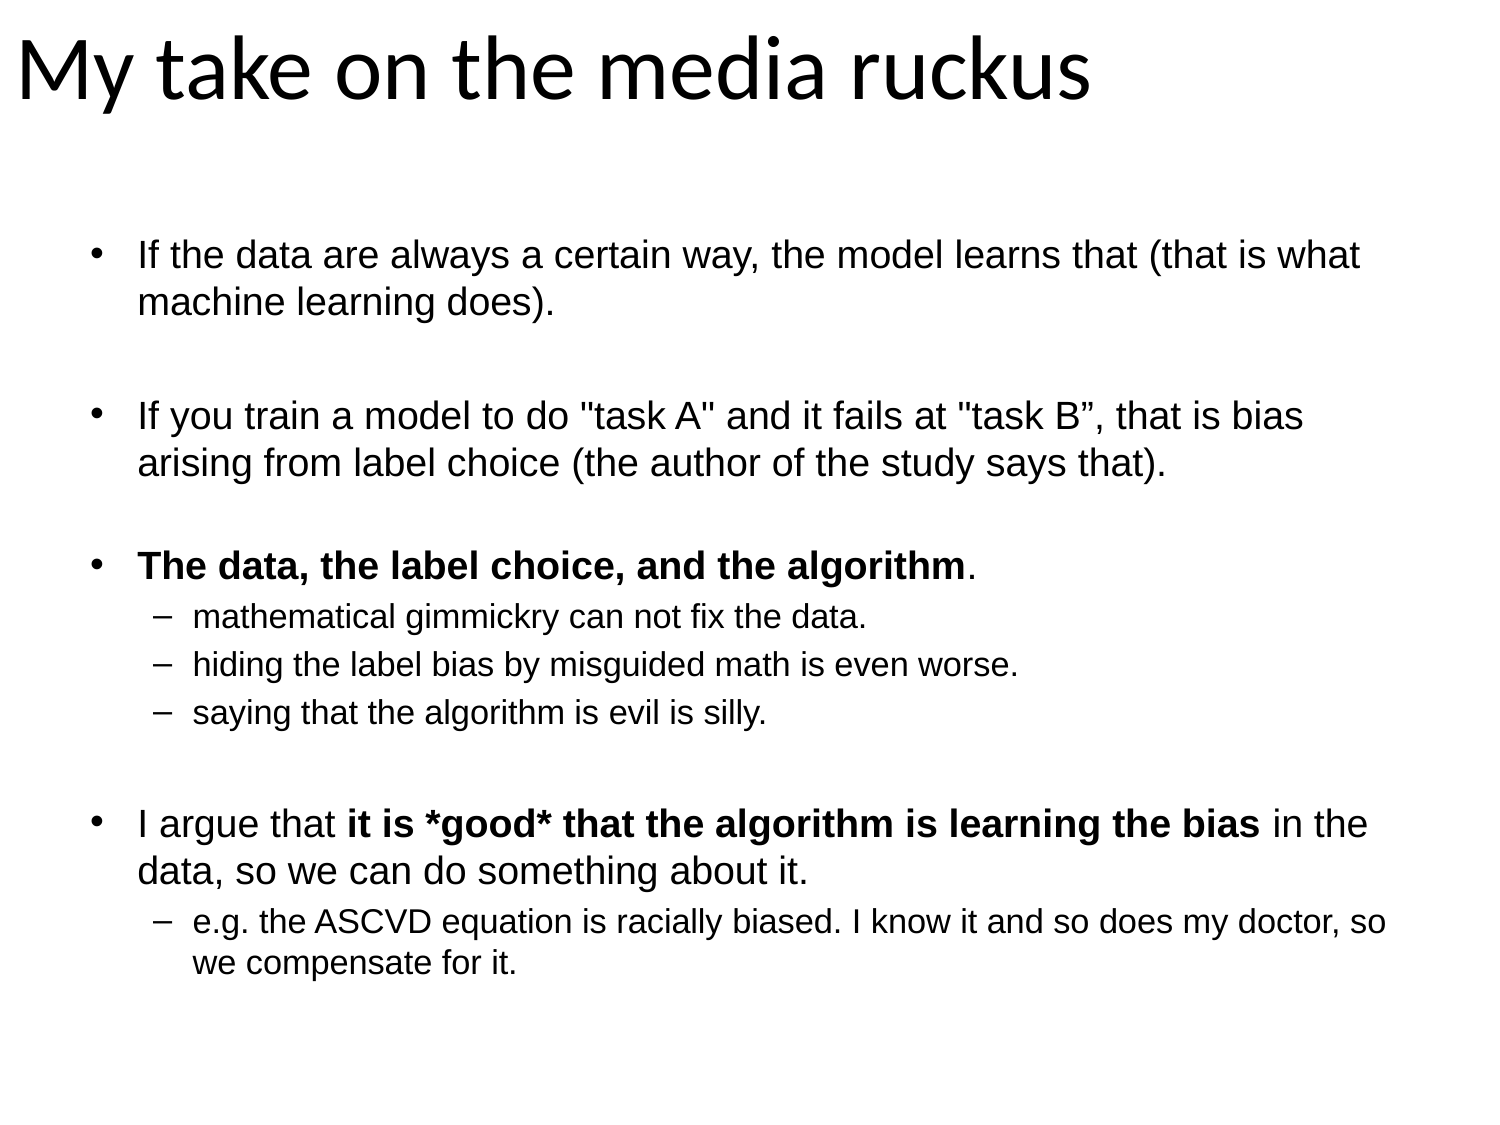

# My take on the media ruckus
If the data are always a certain way, the model learns that (that is what machine learning does).

If you train a model to do "task A" and it fails at "task B”, that is bias arising from label choice (the author of the study says that).

The data, the label choice, and the algorithm.
mathematical gimmickry can not fix the data.
hiding the label bias by misguided math is even worse.
saying that the algorithm is evil is silly.

I argue that it is *good* that the algorithm is learning the bias in the data, so we can do something about it.
e.g. the ASCVD equation is racially biased. I know it and so does my doctor, so we compensate for it.